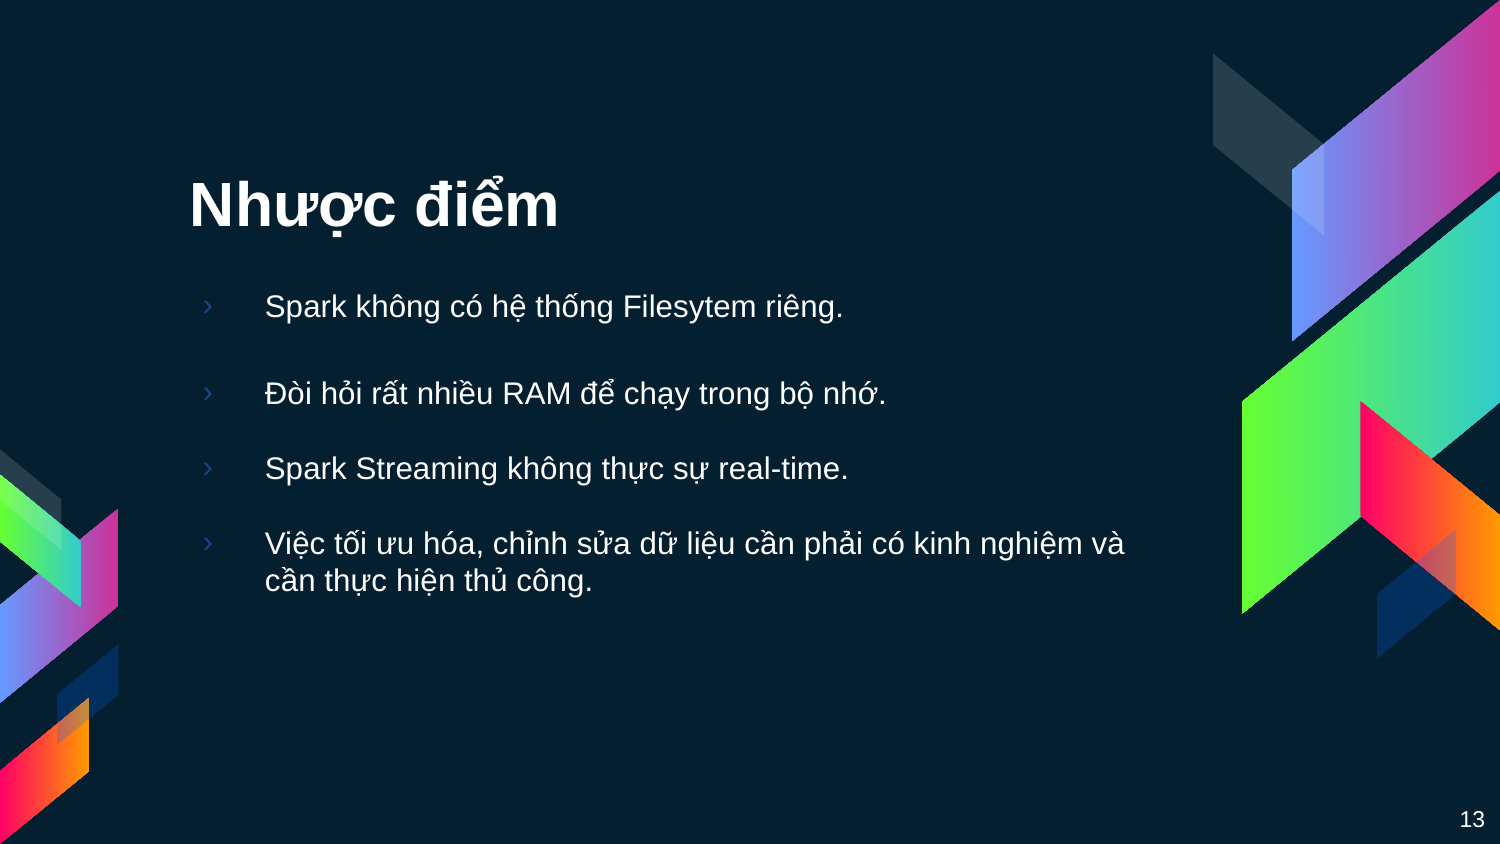

# Nhược điểm
Spark không có hệ thống Filesytem riêng.

Đòi hỏi rất nhiều RAM để chạy trong bộ nhớ.

Spark Streaming không thực sự real-time.

Việc tối ưu hóa, chỉnh sửa dữ liệu cần phải có kinh nghiệm và cần thực hiện thủ công.
13